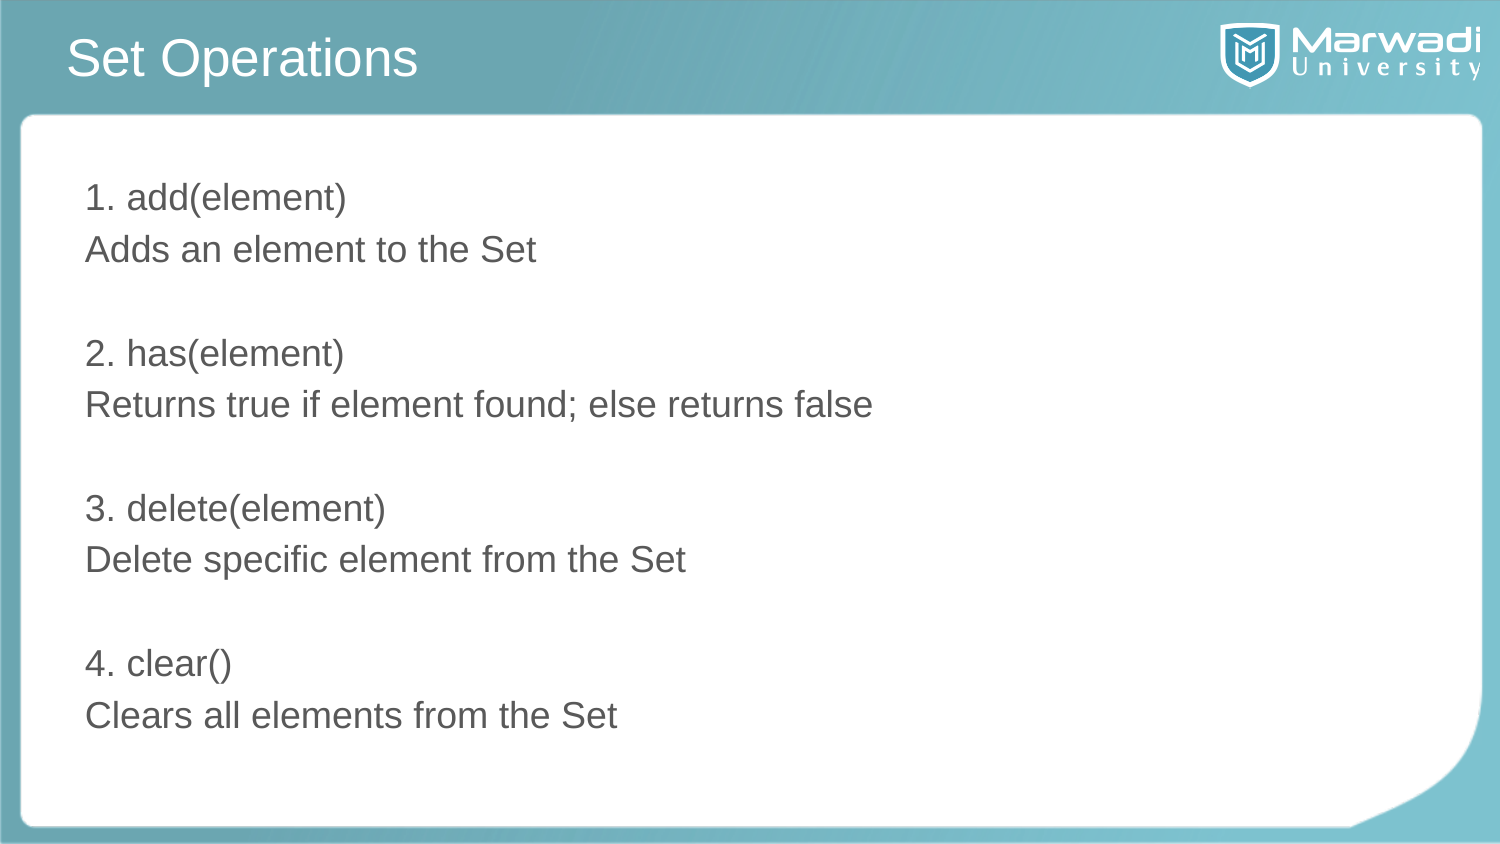

# Set Operations
1. add(element)
Adds an element to the Set

2. has(element)
Returns true if element found; else returns false

3. delete(element)
Delete specific element from the Set

4. clear()
Clears all elements from the Set